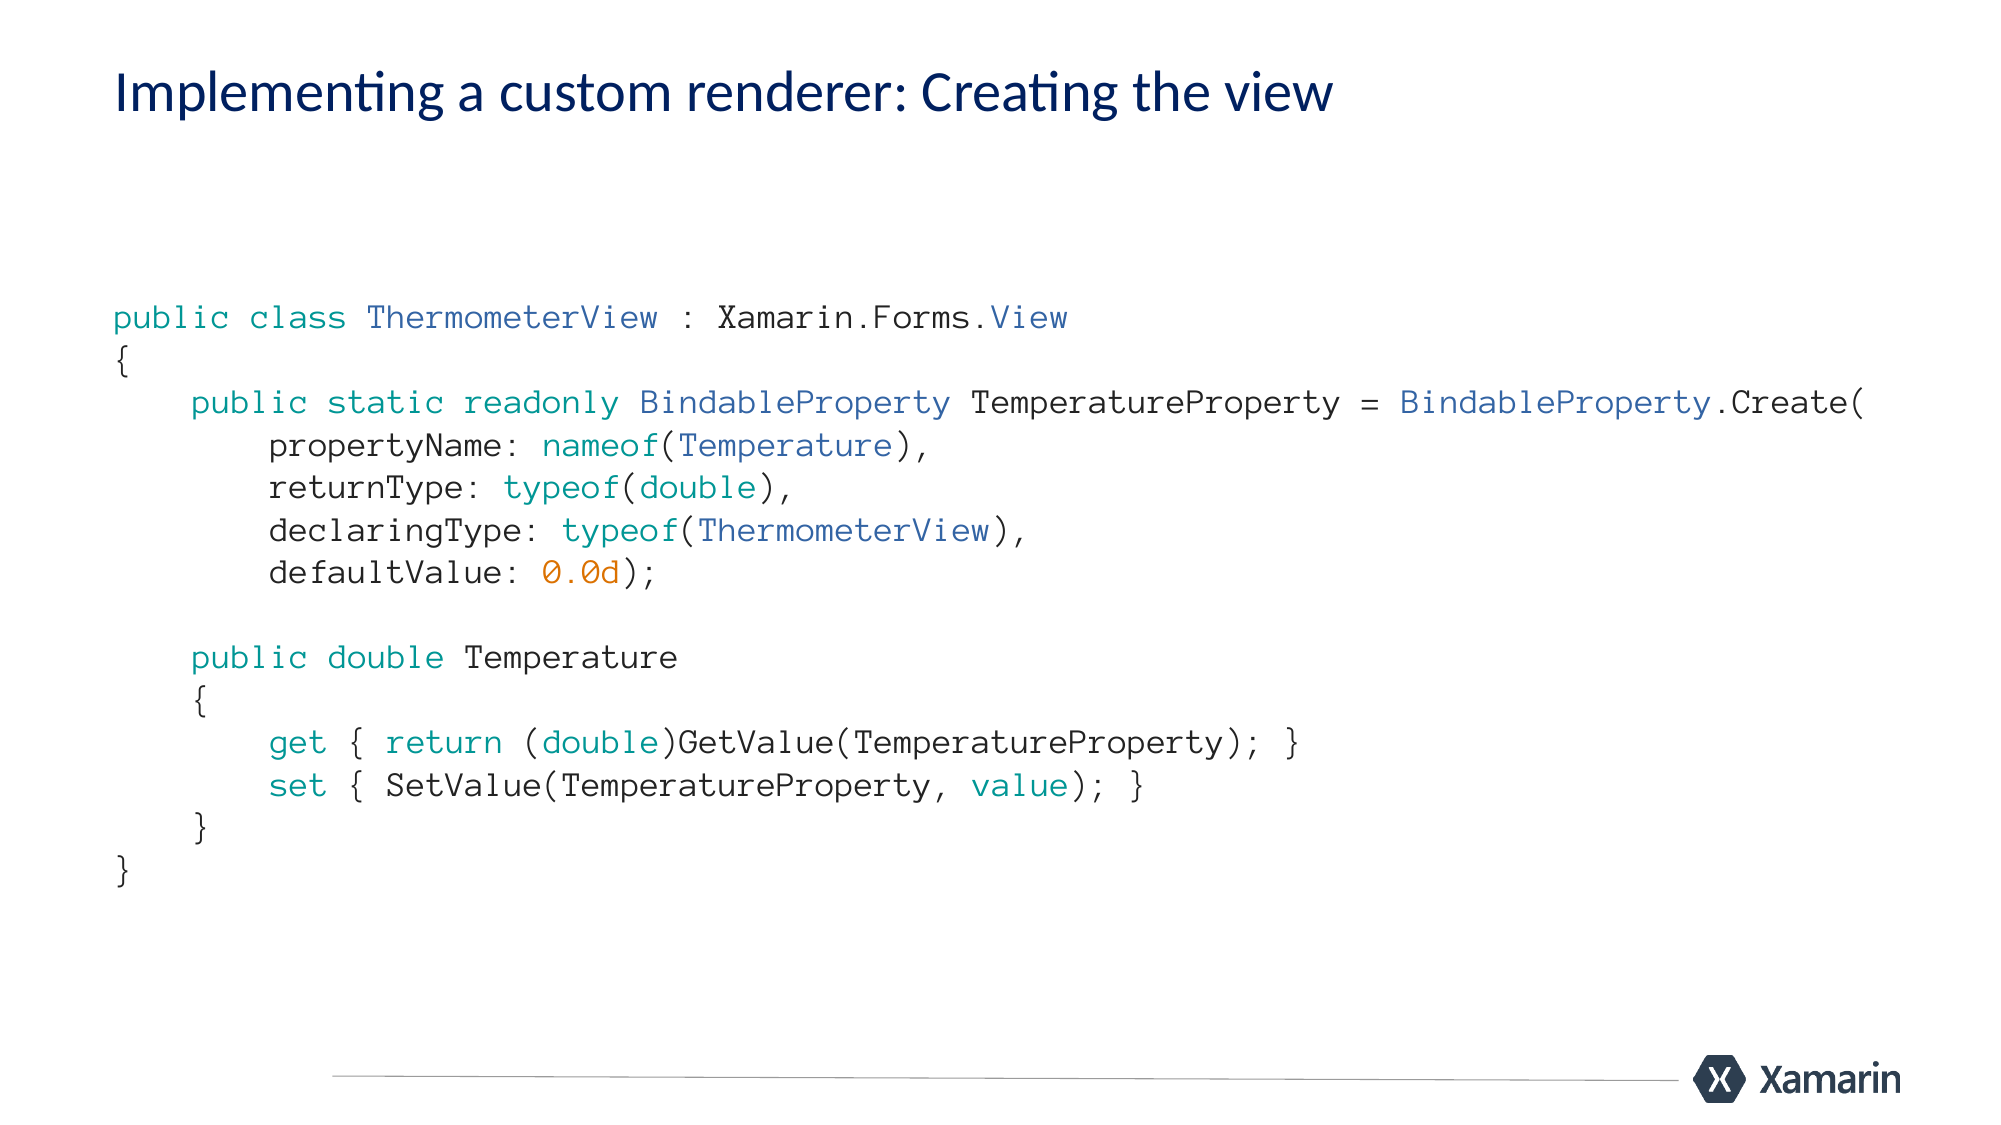

# Implementing a custom renderer: Creating the view
public class ThermometerView : Xamarin.Forms.View
{
    public static readonly BindableProperty TemperatureProperty = BindableProperty.Create(
        propertyName: nameof(Temperature),
        returnType: typeof(double),
        declaringType: typeof(ThermometerView),
        defaultValue: 0.0d);
        
    public double Temperature
    {
        get { return (double)GetValue(TemperatureProperty); }
        set { SetValue(TemperatureProperty, value); }
    }
}